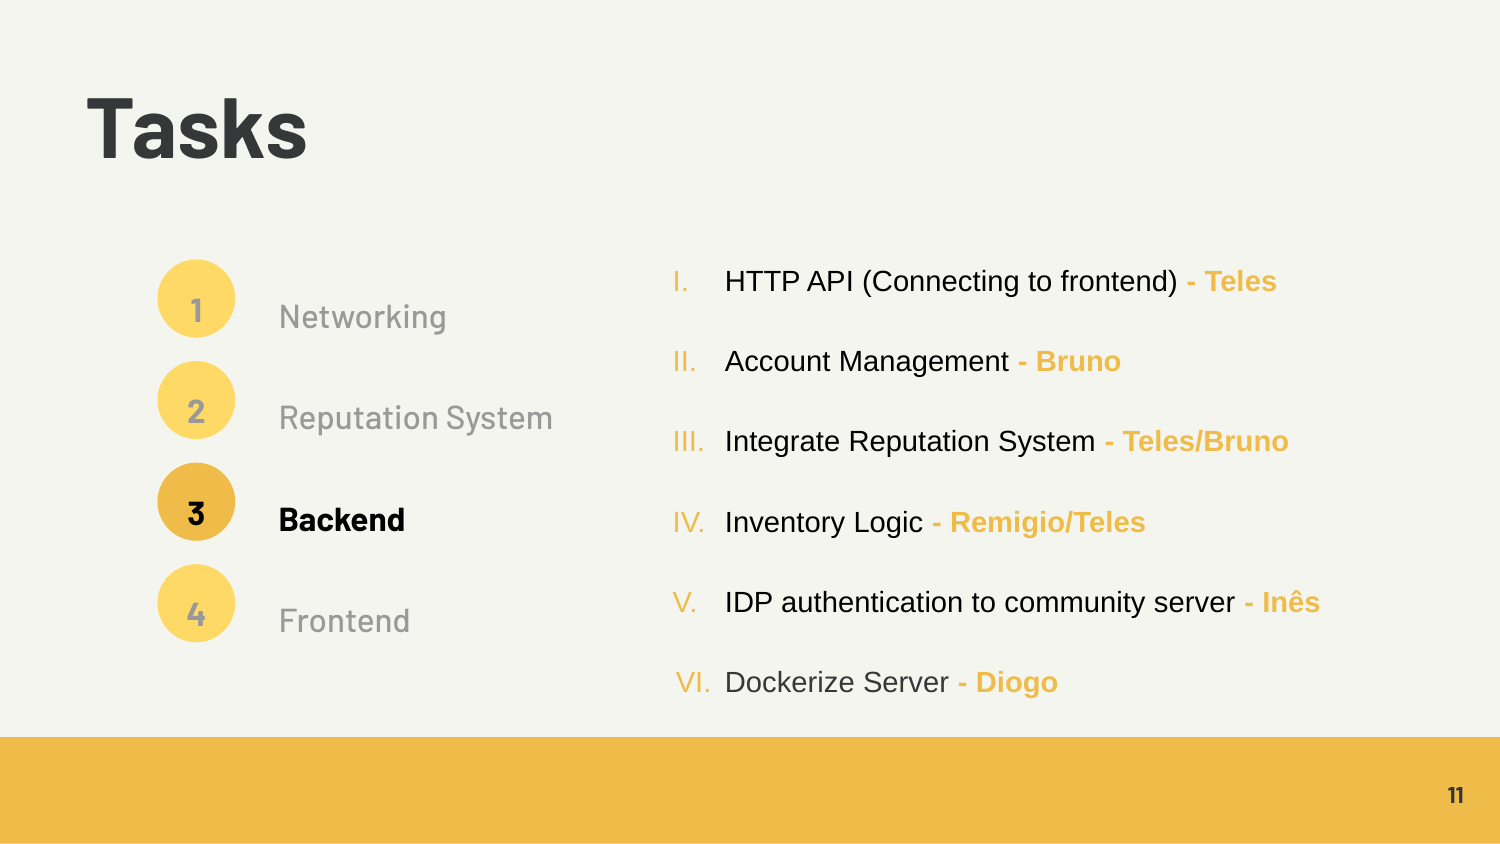

# Tasks
HTTP API (Connecting to frontend) - Teles

Account Management - Bruno

Integrate Reputation System - Teles/Bruno

Inventory Logic - Remigio/Teles

IDP authentication to community server - Inês

Dockerize Server - Diogo

Networking

1

Reputation System

2

Backend

3

Frontend

4

11